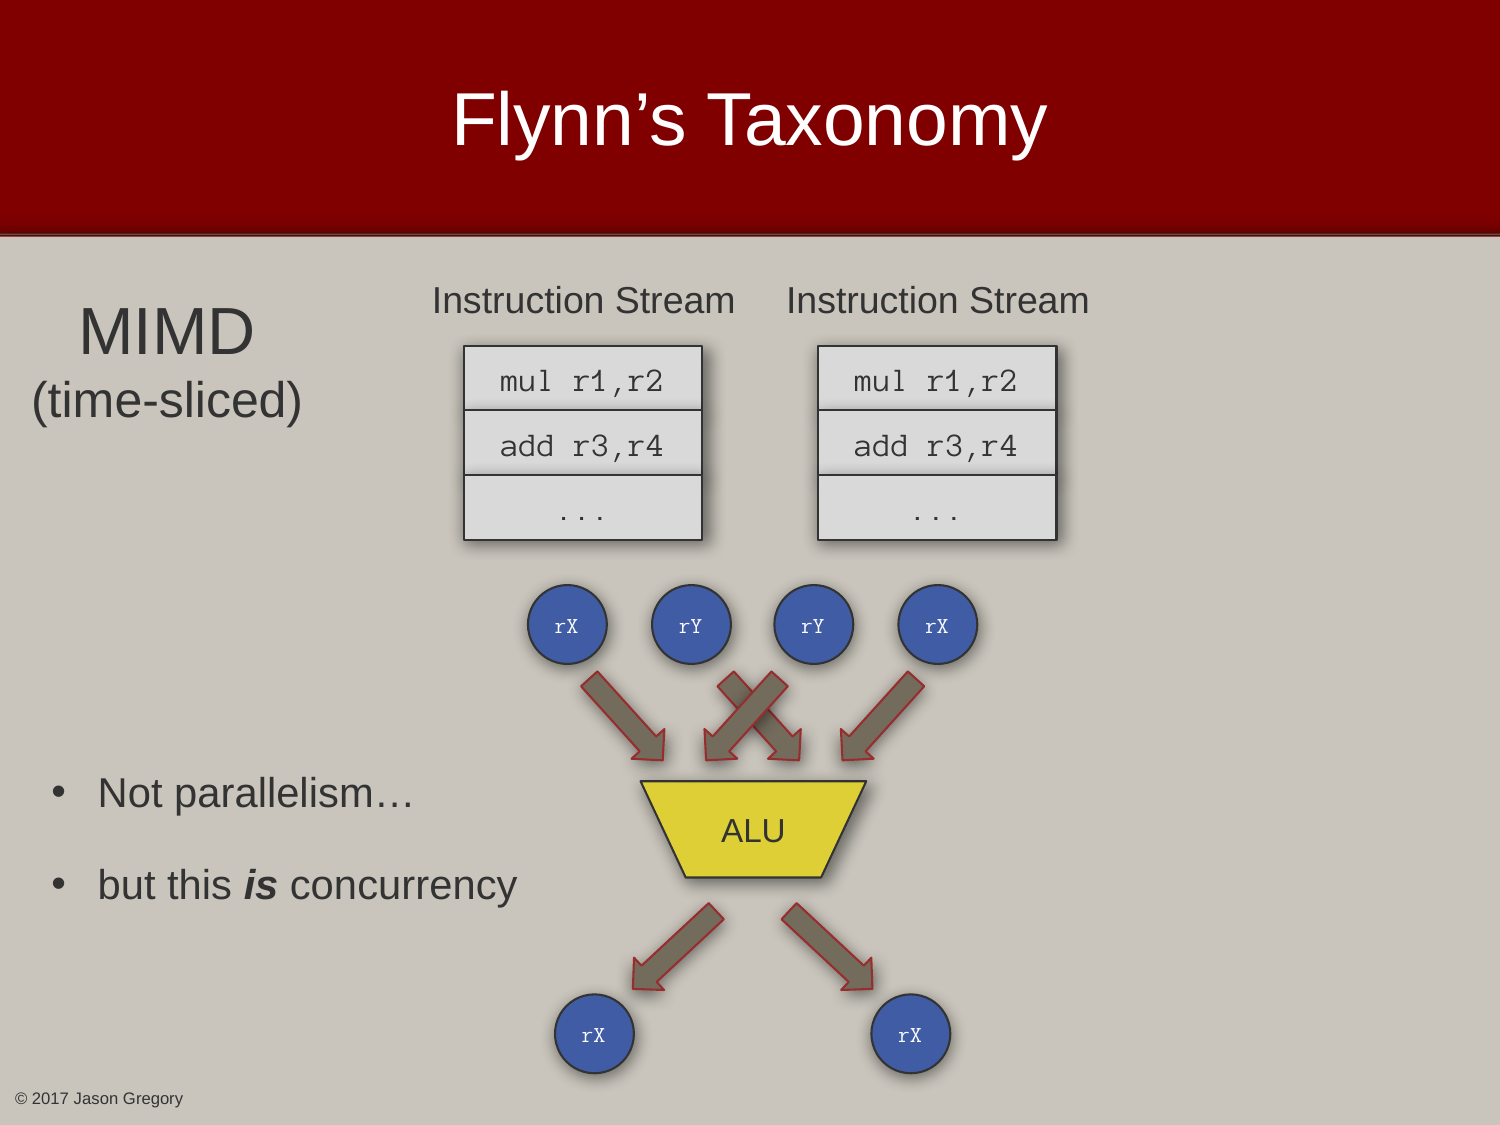

# Flynn’s Taxonomy
Instruction Stream
Instruction Stream
MIMD
(time-sliced)

Not parallelism…
but this is concurrency
mul r1,r2
mul r1,r2
add r3,r4
add r3,r4
...
...
rX
rY

rX
rX
rY

rX
ALU
© 2017 Jason Gregory